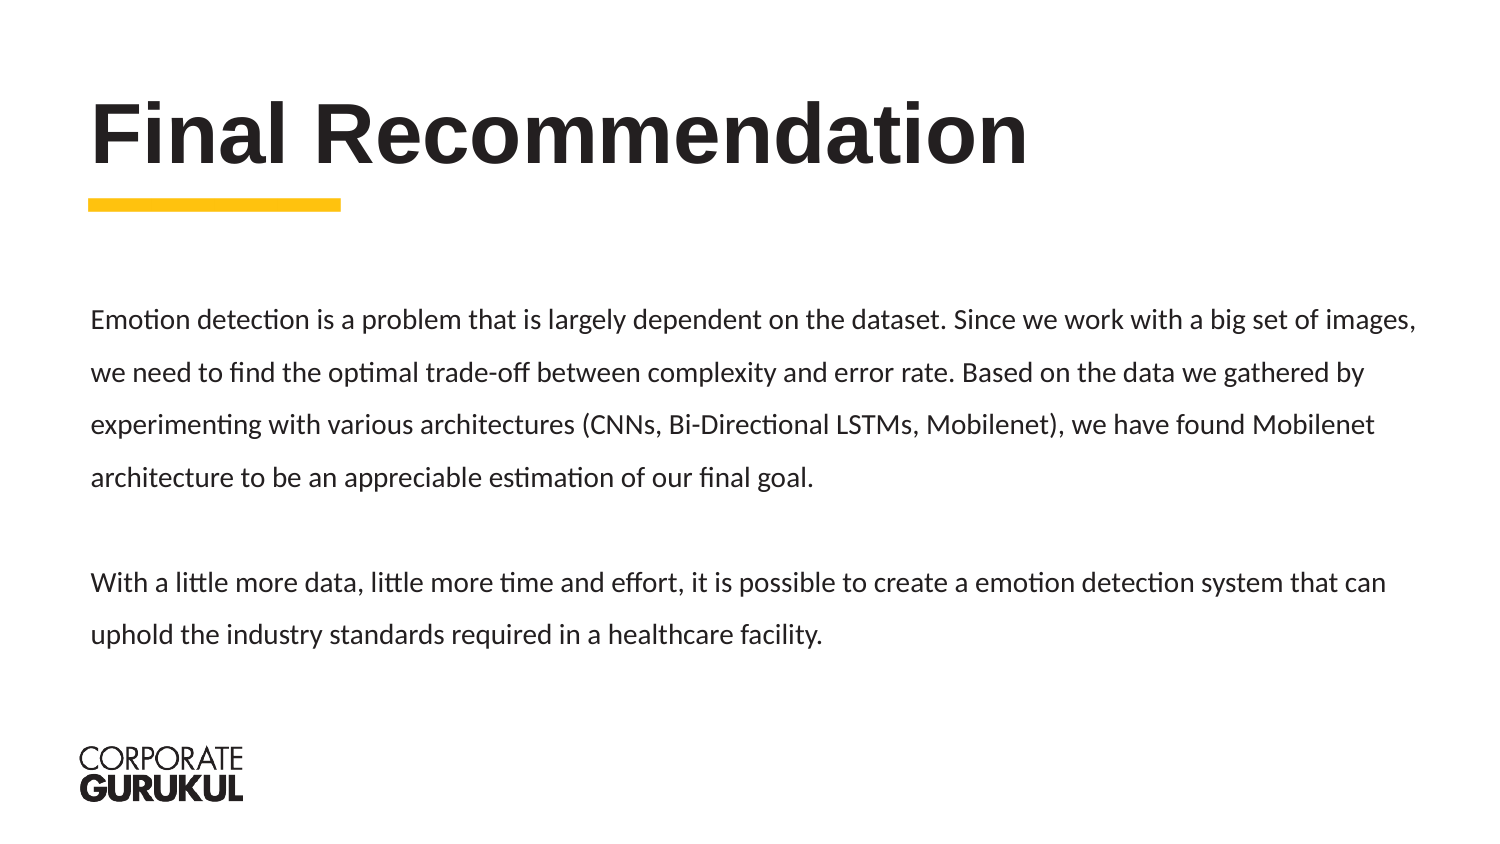

Final Recommendation

Emotion detection is a problem that is largely dependent on the dataset. Since we work with a big set of images, we need to find the optimal trade-off between complexity and error rate. Based on the data we gathered by experimenting with various architectures (CNNs, Bi-Directional LSTMs, Mobilenet), we have found Mobilenet architecture to be an appreciable estimation of our final goal.

With a little more data, little more time and effort, it is possible to create a emotion detection system that can uphold the industry standards required in a healthcare facility.